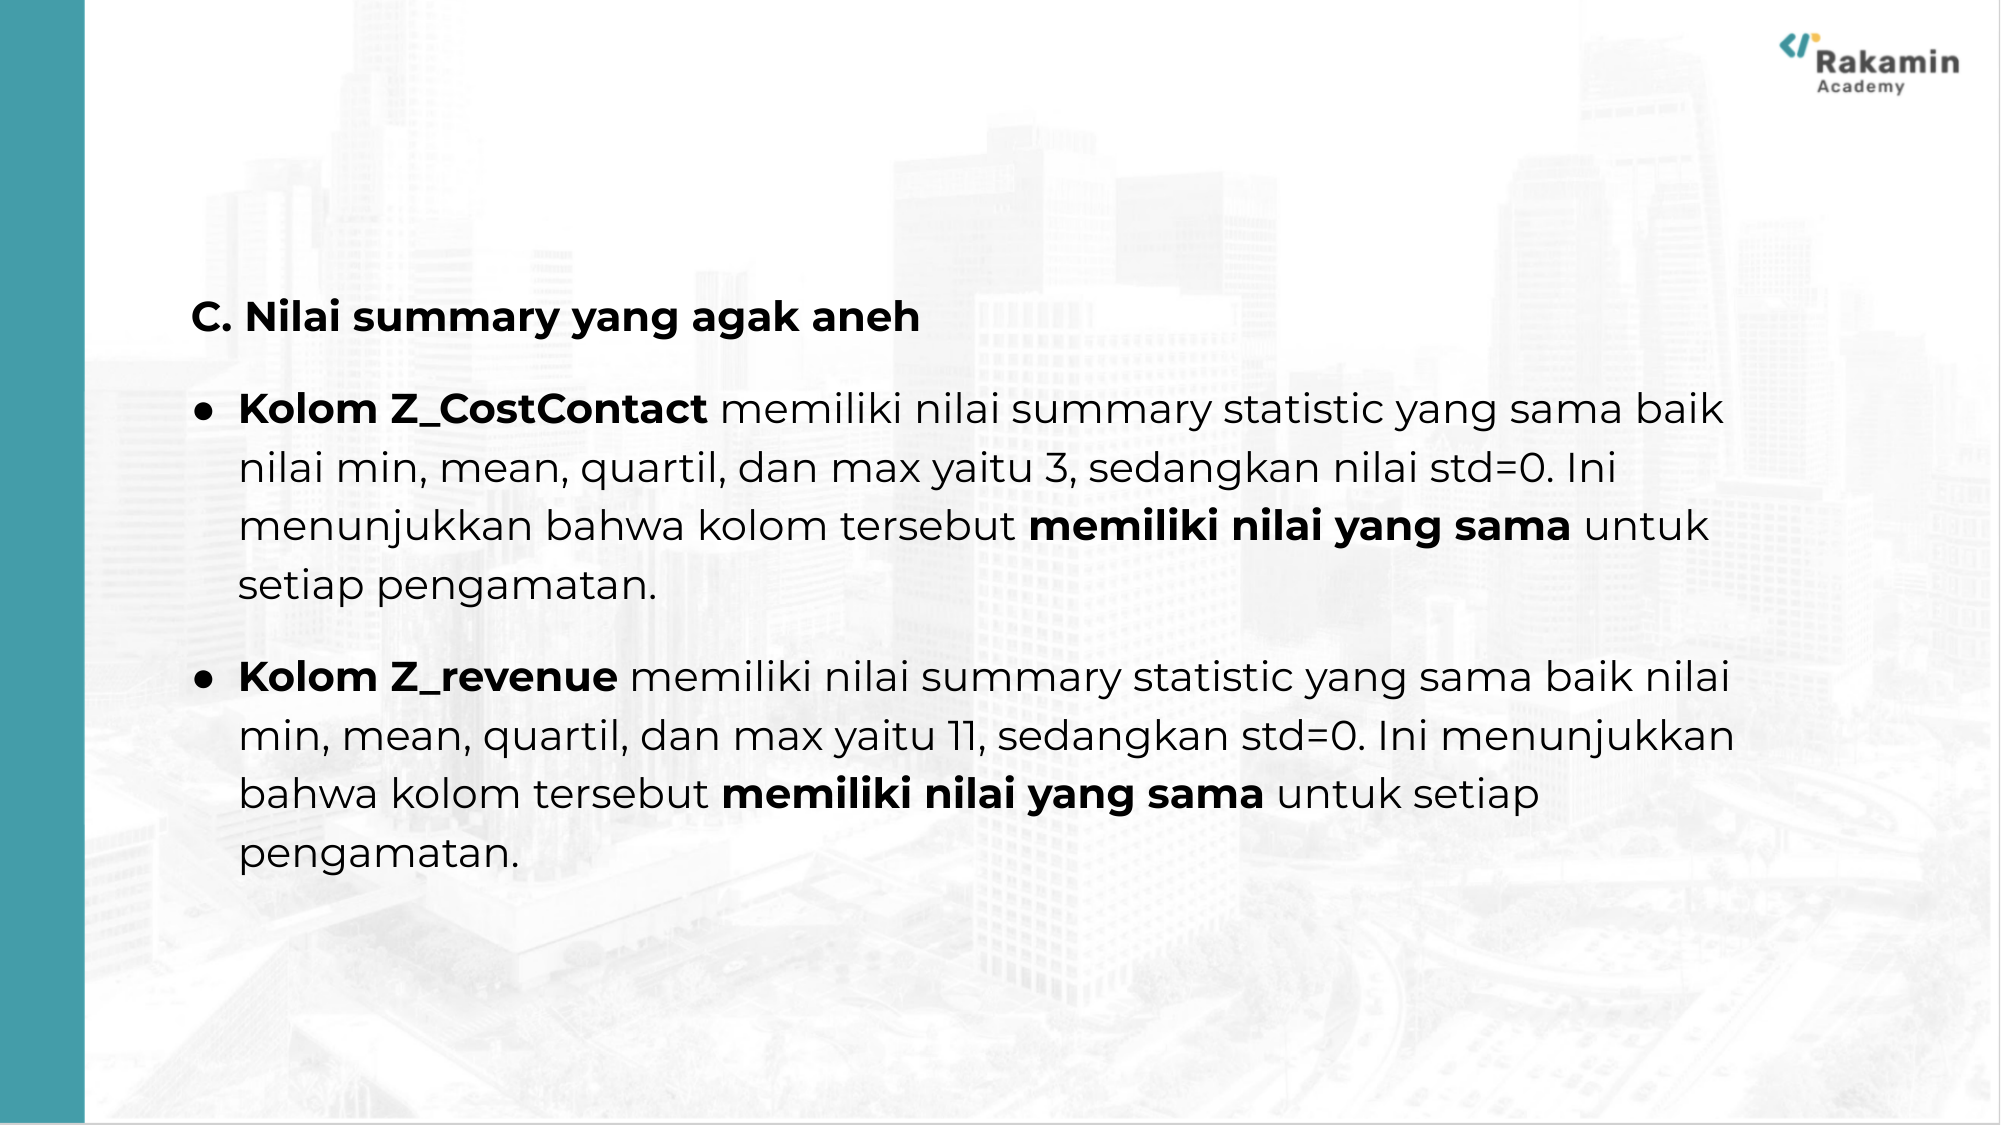

C. Nilai summary yang agak aneh
Kolom Z_CostContact memiliki nilai summary statistic yang sama baik nilai min, mean, quartil, dan max yaitu 3, sedangkan nilai std=0. Ini menunjukkan bahwa kolom tersebut memiliki nilai yang sama untuk setiap pengamatan.
Kolom Z_revenue memiliki nilai summary statistic yang sama baik nilai min, mean, quartil, dan max yaitu 11, sedangkan std=0. Ini menunjukkan bahwa kolom tersebut memiliki nilai yang sama untuk setiap pengamatan.